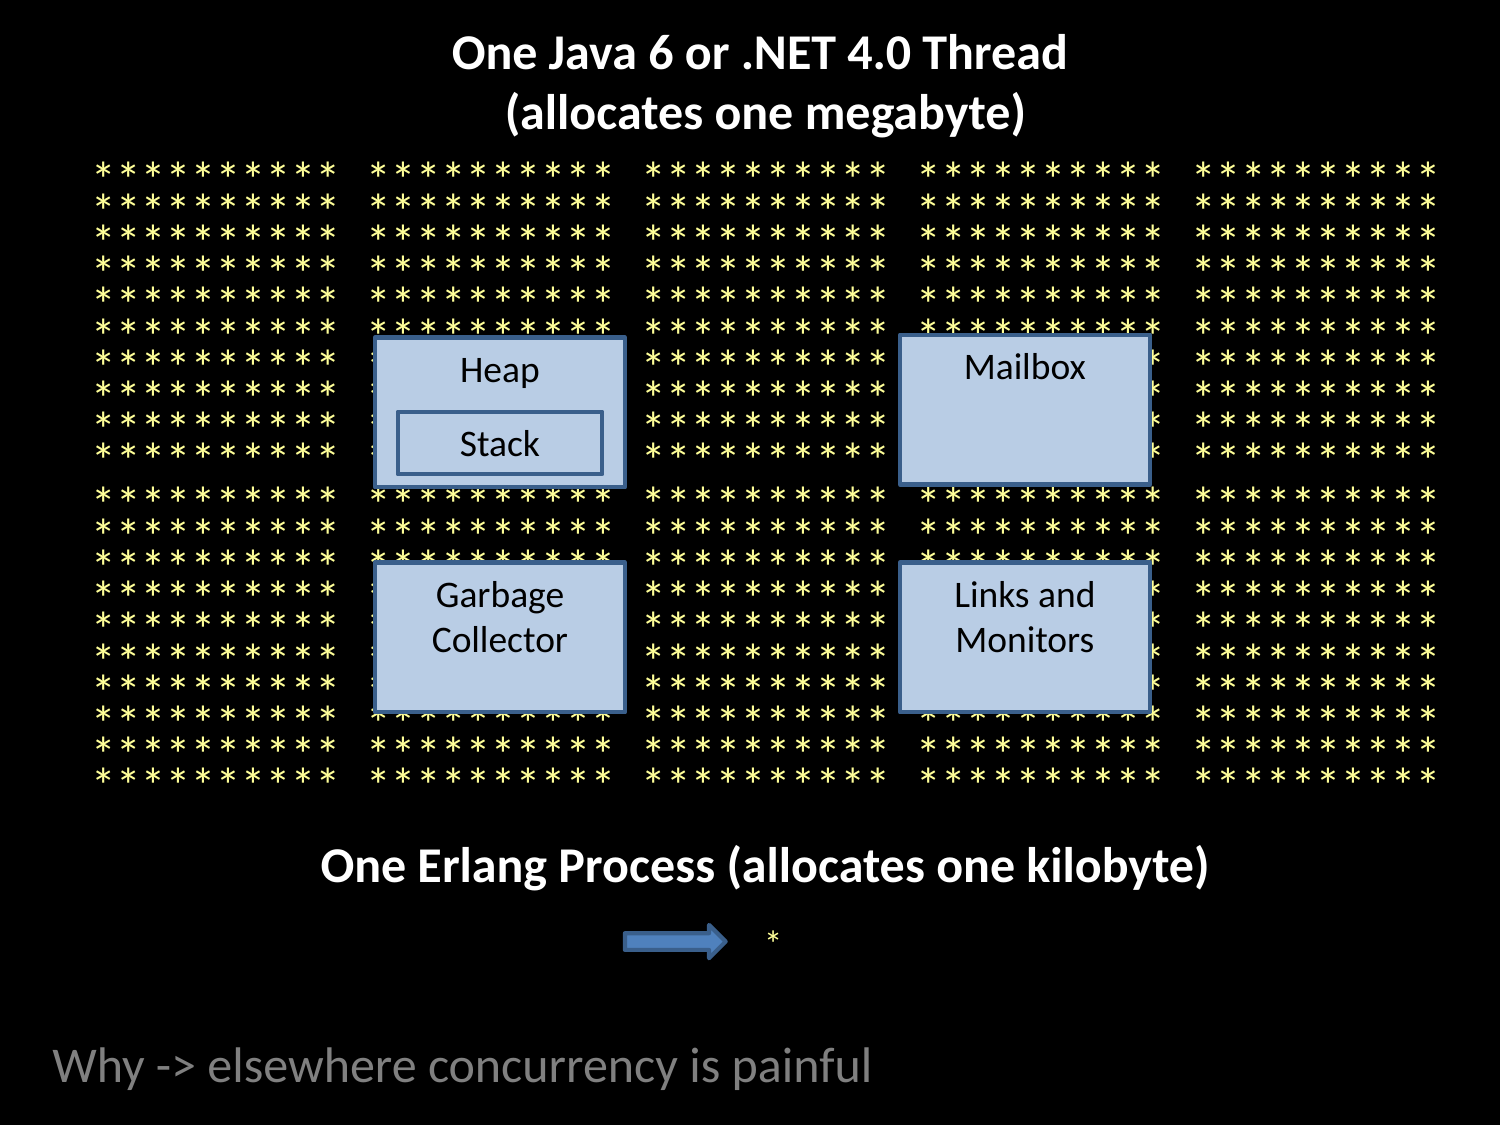

One Java 6 or .NET 4.0 Thread
(allocates one megabyte)
**********
**********
**********
**********
**********
**********
**********
**********
**********
**********
**********
**********
**********
**********
**********
**********
**********
**********
**********
**********
**********
**********
**********
**********
**********
**********
**********
**********
**********
**********
**********
**********
**********
**********
**********
**********
**********
**********
**********
**********
**********
**********
**********
**********
**********
**********
**********
**********
**********
**********
**********
**********
**********
**********
**********
**********
**********
**********
**********
**********
**********
**********
**********
**********
**********
**********
**********
**********
**********
**********
**********
**********
**********
**********
**********
**********
**********
**********
**********
**********
**********
**********
**********
**********
**********
**********
**********
**********
**********
**********
**********
**********
**********
**********
**********
**********
**********
**********
**********
**********
Mailbox
Heap
Stack
Garbage Collector
Links and Monitors
One Erlang Process (allocates one kilobyte)
*

Why -> elsewhere concurrency is painful